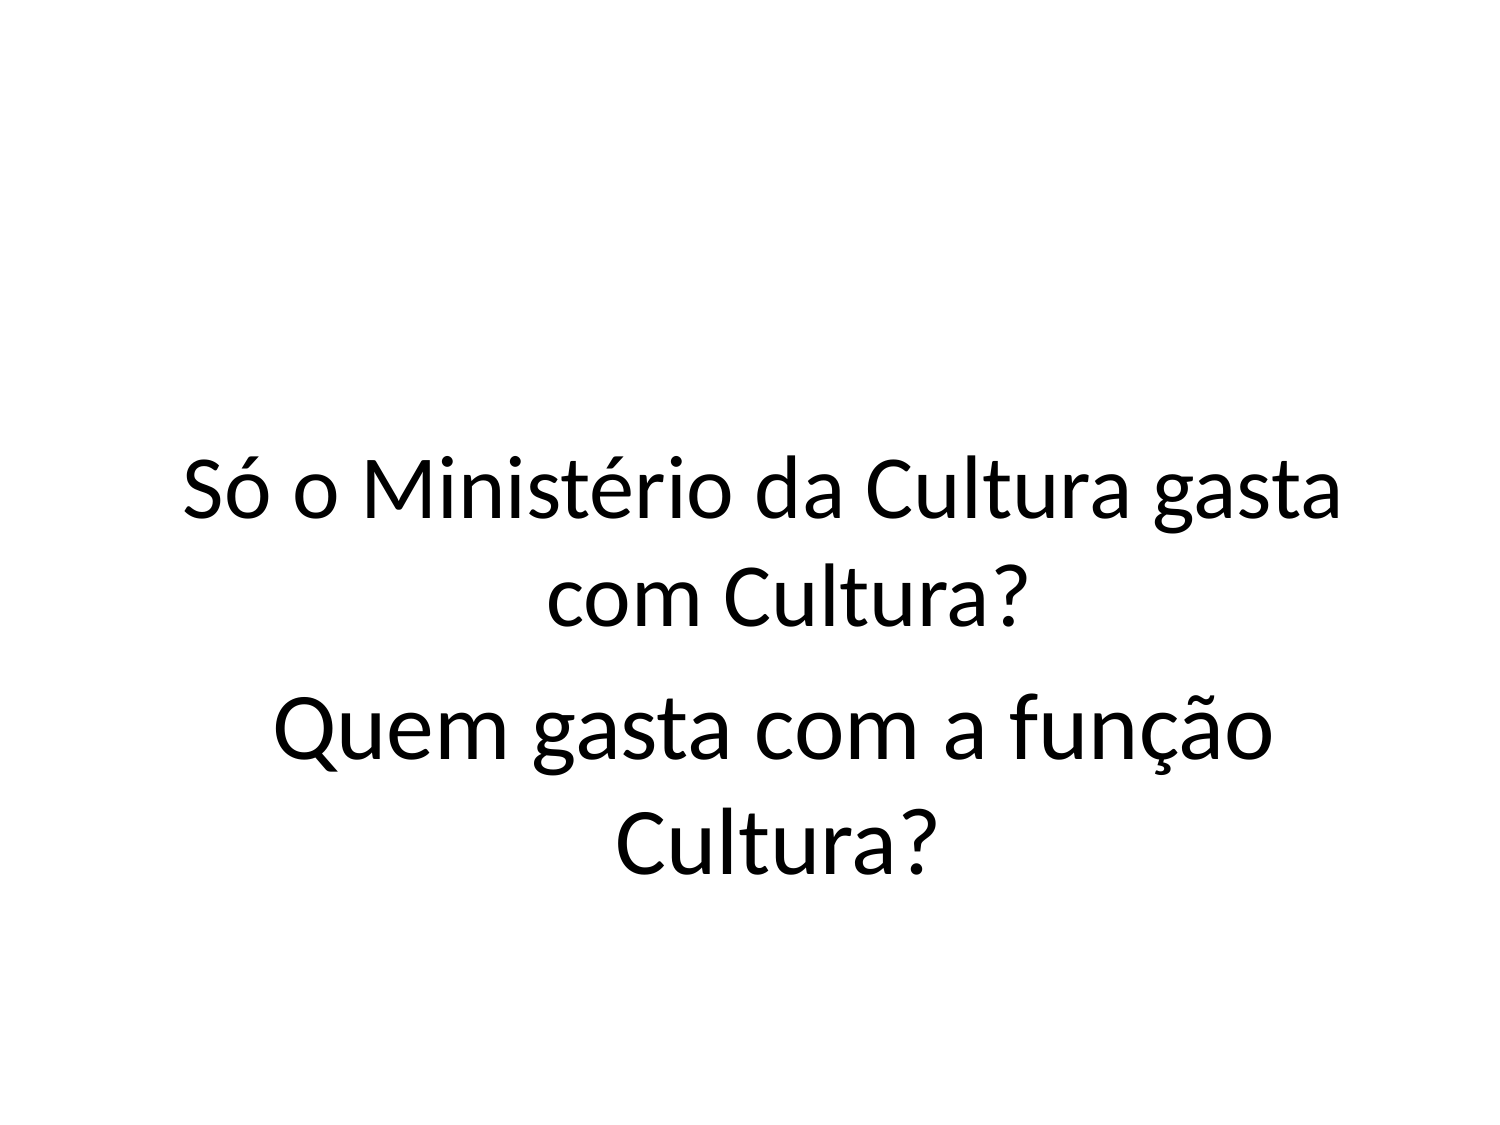

#
Só o Ministério da Cultura gasta com Cultura?
 Quem gasta com a função Cultura?